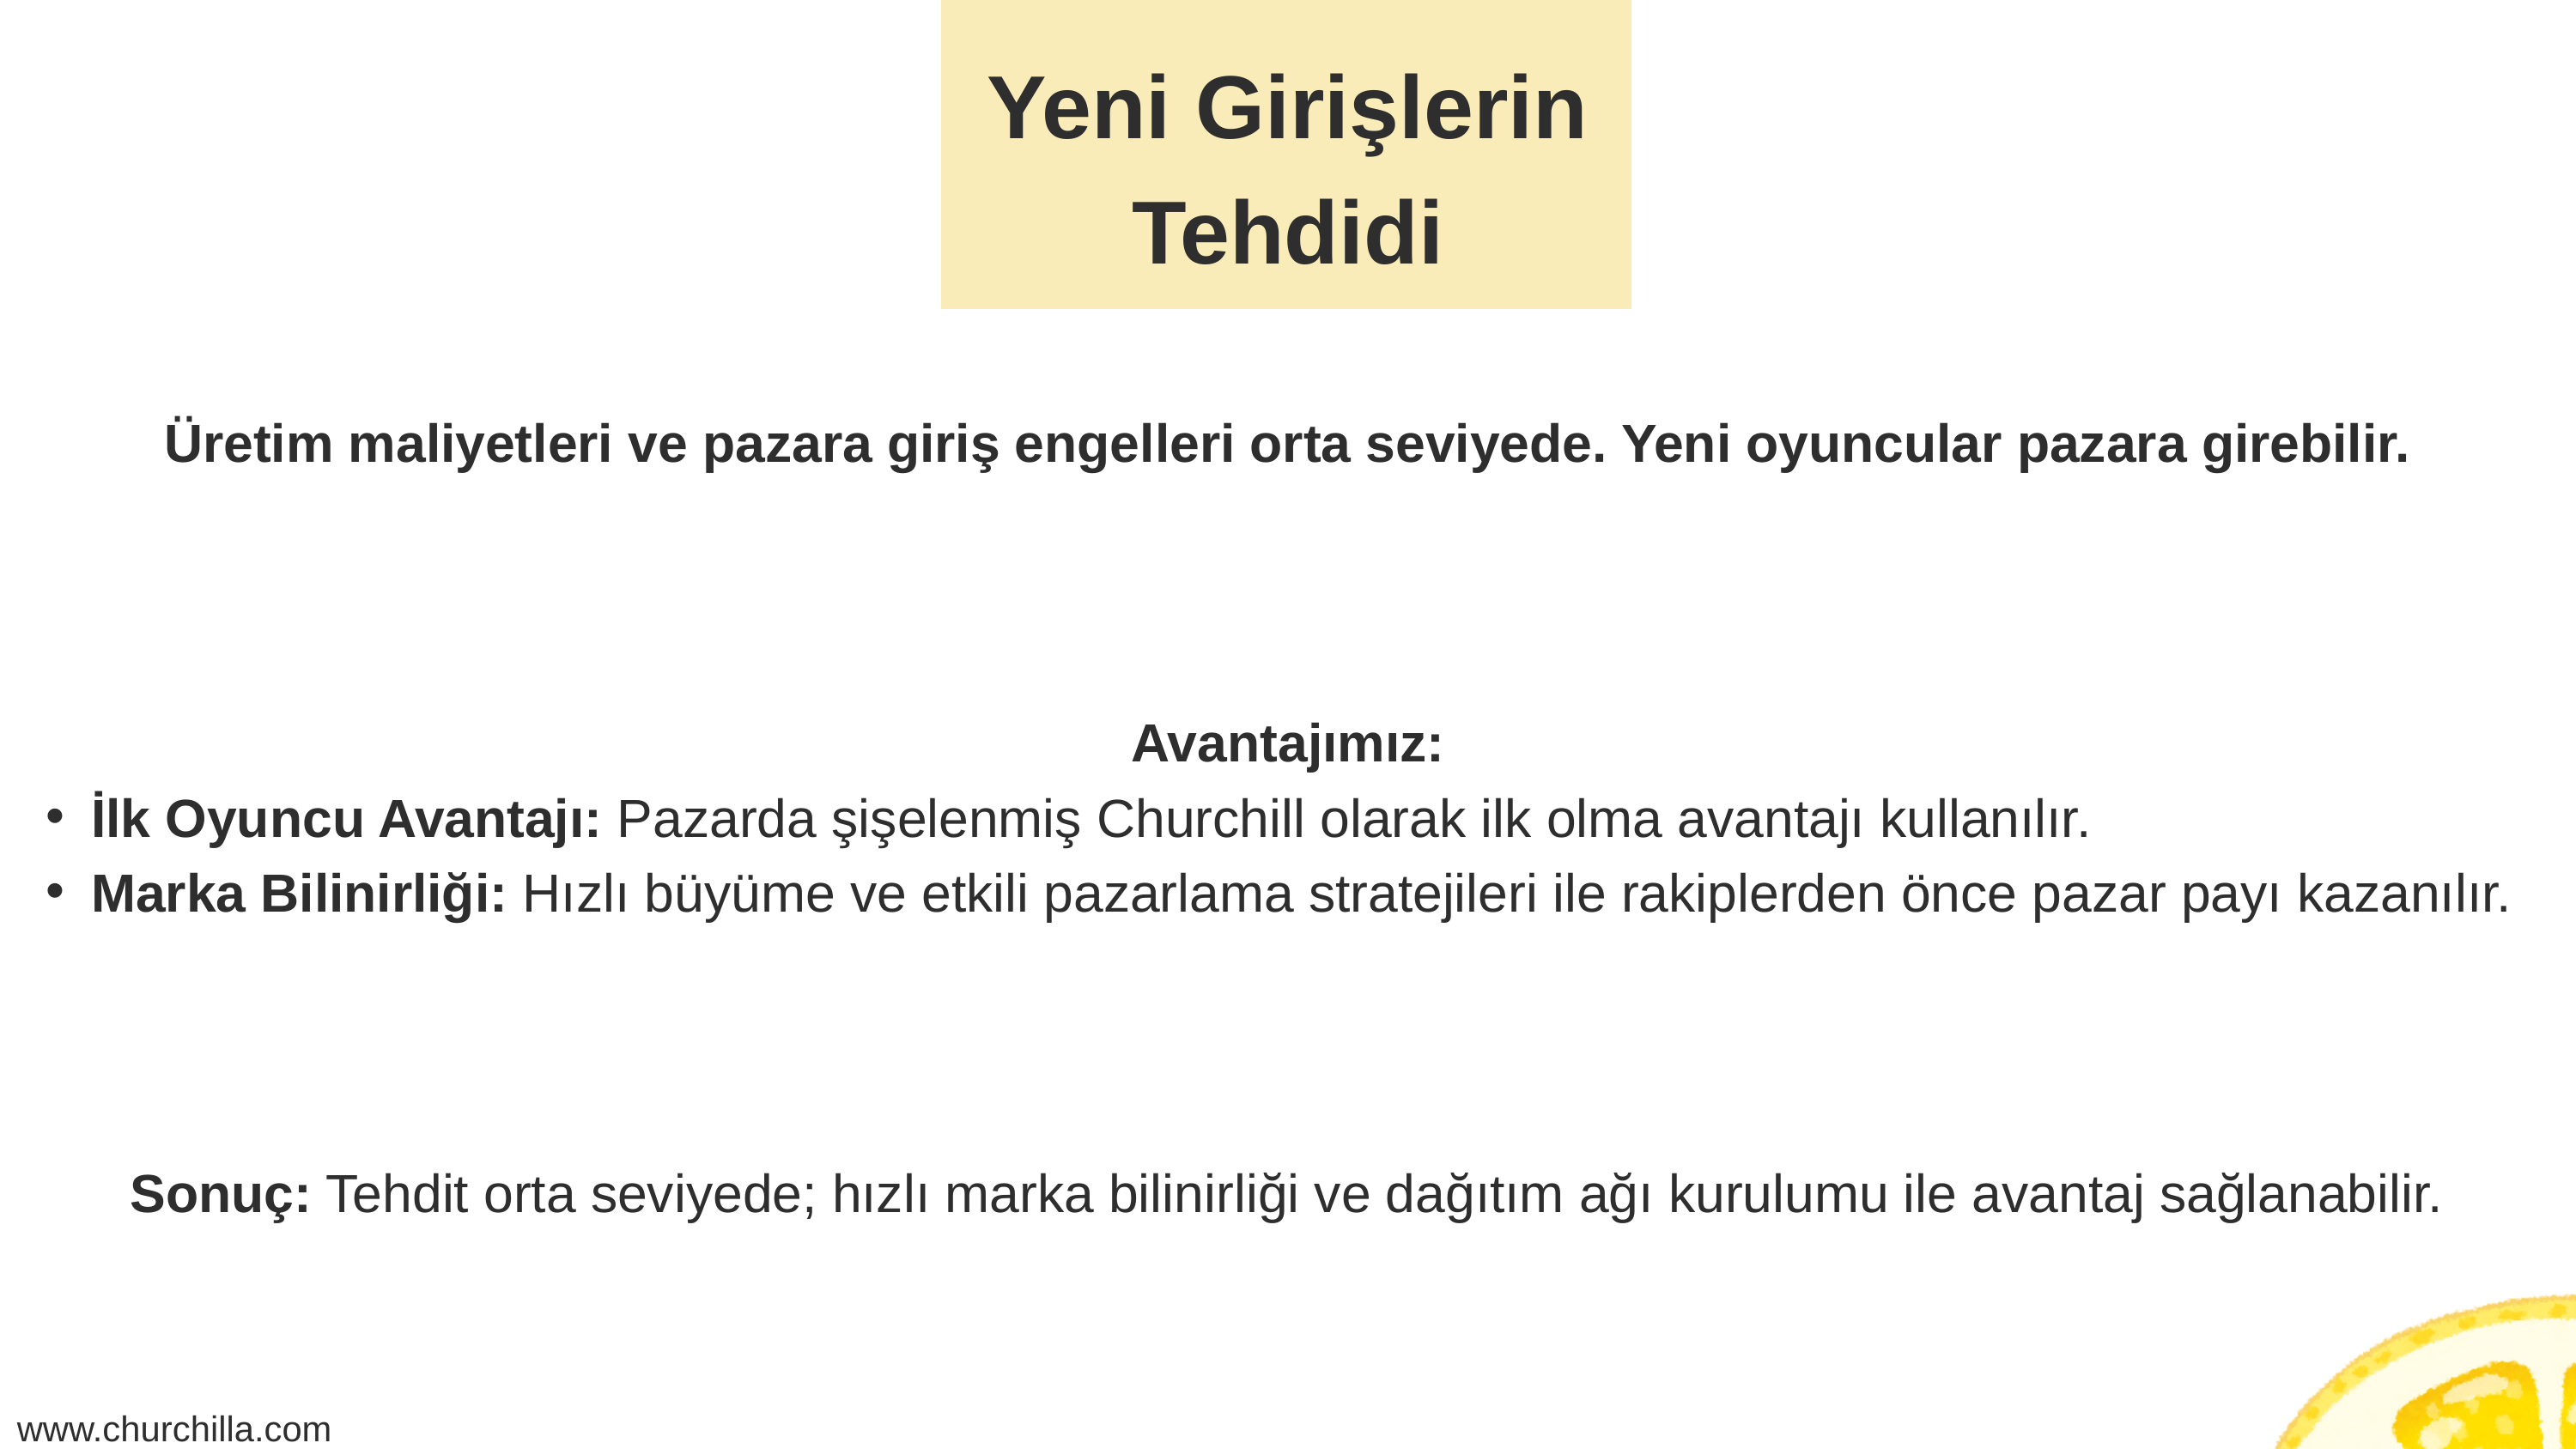

Yeni Girişlerin Tehdidi
Üretim maliyetleri ve pazara giriş engelleri orta seviyede. Yeni oyuncular pazara girebilir.

Avantajımız:
İlk Oyuncu Avantajı: Pazarda şişelenmiş Churchill olarak ilk olma avantajı kullanılır.
Marka Bilinirliği: Hızlı büyüme ve etkili pazarlama stratejileri ile rakiplerden önce pazar payı kazanılır.

Sonuç: Tehdit orta seviyede; hızlı marka bilinirliği ve dağıtım ağı kurulumu ile avantaj sağlanabilir.

www.churchilla.com